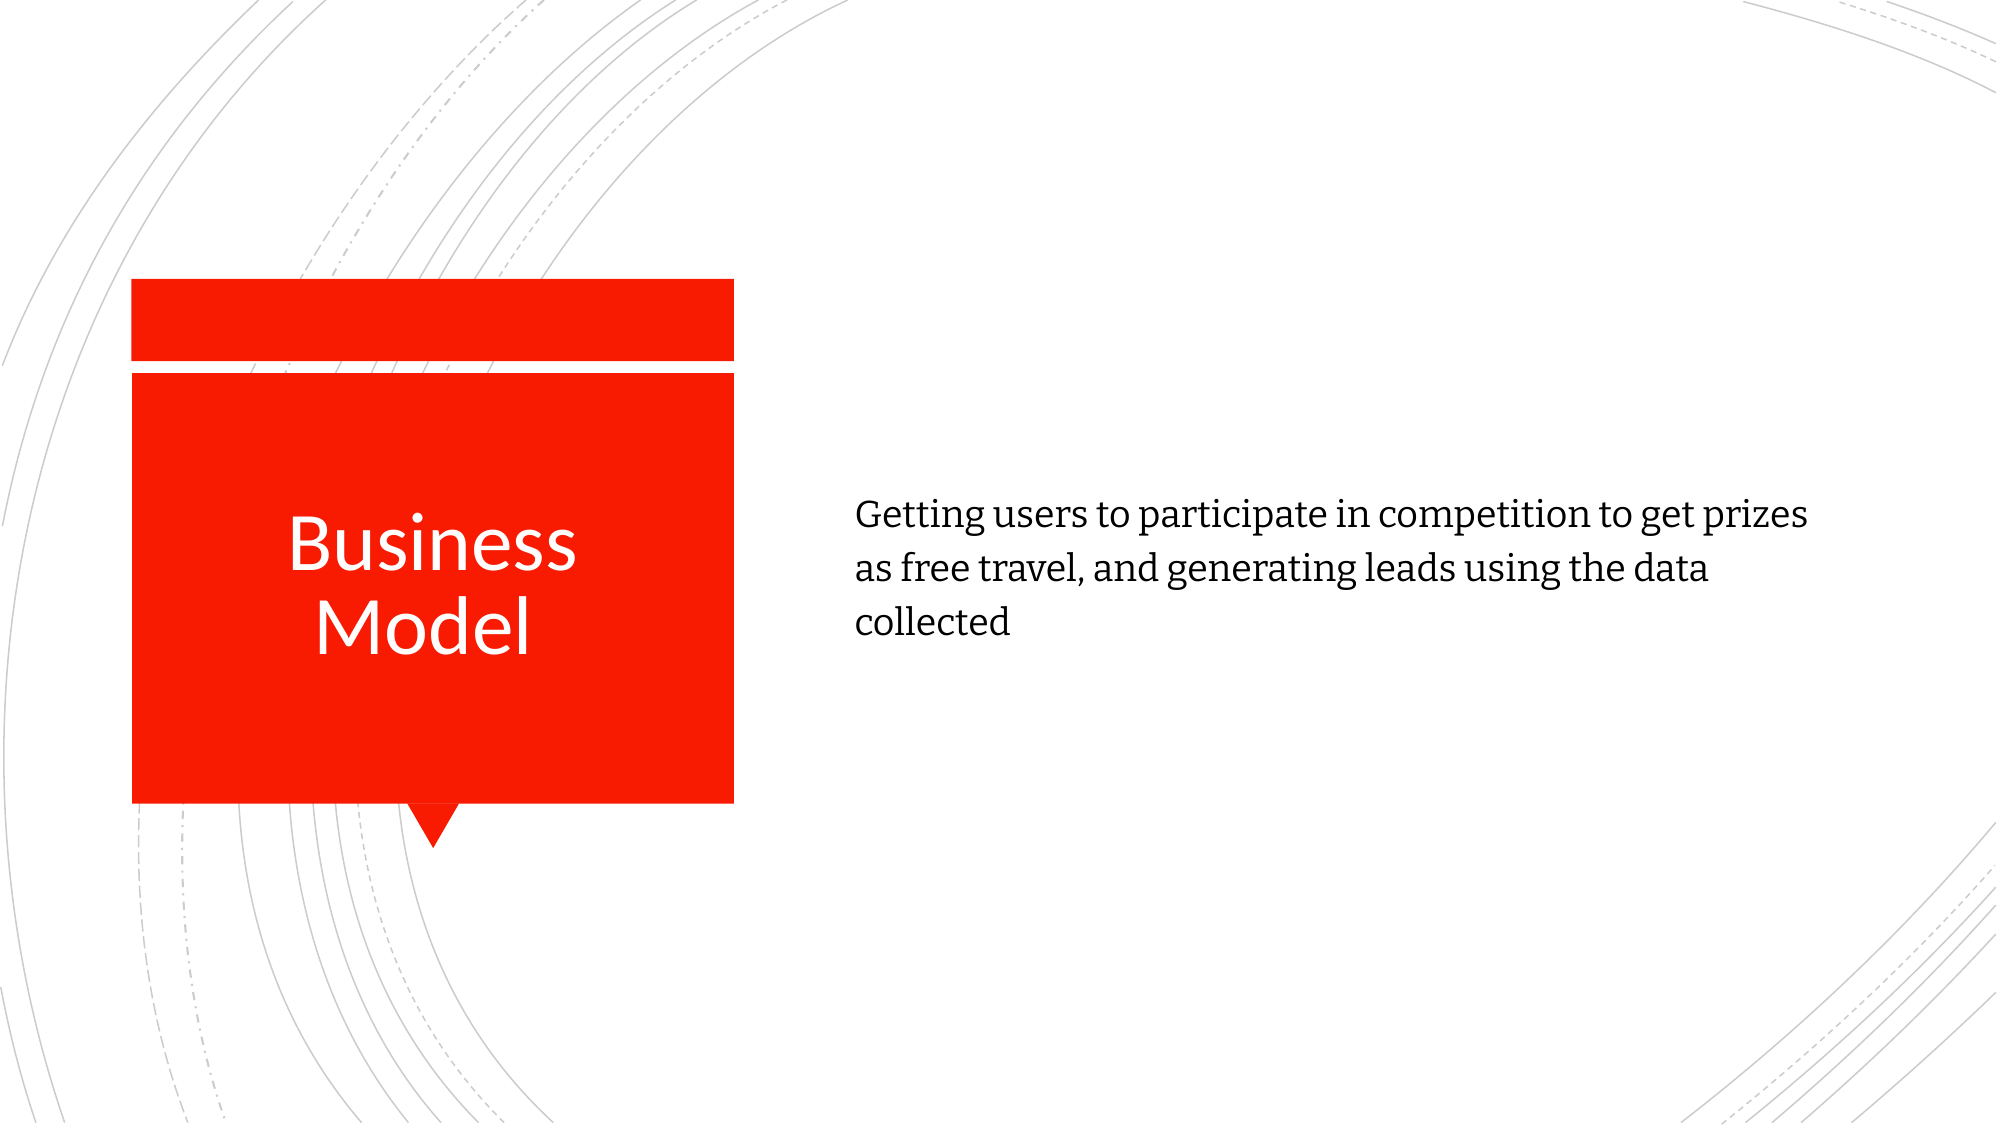

Getting users to participate in competition to get prizes as free travel, and generating leads using the data collected
# Business Model